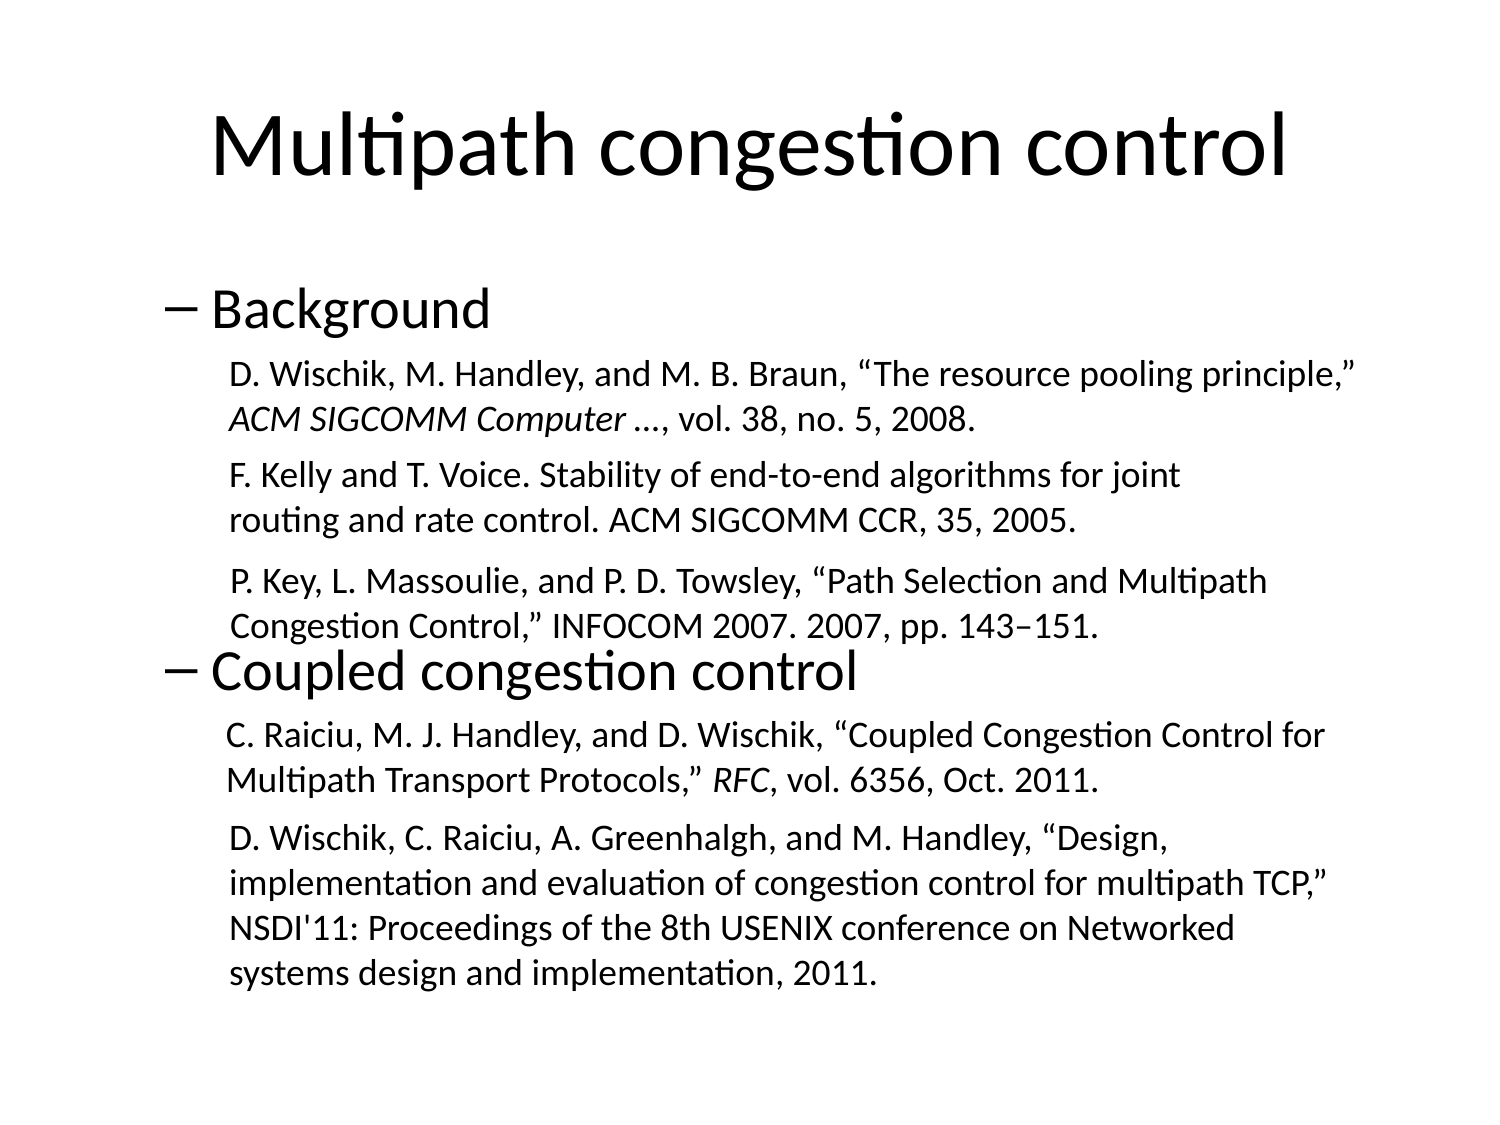

# Multipath congestion control
Background
Coupled congestion control
D. Wischik, M. Handley, and M. B. Braun, “The resource pooling principle,” ACM SIGCOMM Computer …, vol. 38, no. 5, 2008.
F. Kelly and T. Voice. Stability of end-to-end algorithms for joint routing and rate control. ACM SIGCOMM CCR, 35, 2005.
P. Key, L. Massoulie, and P. D. Towsley, “Path Selection and Multipath Congestion Control,” INFOCOM 2007. 2007, pp. 143–151.
C. Raiciu, M. J. Handley, and D. Wischik, “Coupled Congestion Control for Multipath Transport Protocols,” RFC, vol. 6356, Oct. 2011.
D. Wischik, C. Raiciu, A. Greenhalgh, and M. Handley, “Design, implementation and evaluation of congestion control for multipath TCP,” NSDI'11: Proceedings of the 8th USENIX conference on Networked systems design and implementation, 2011.